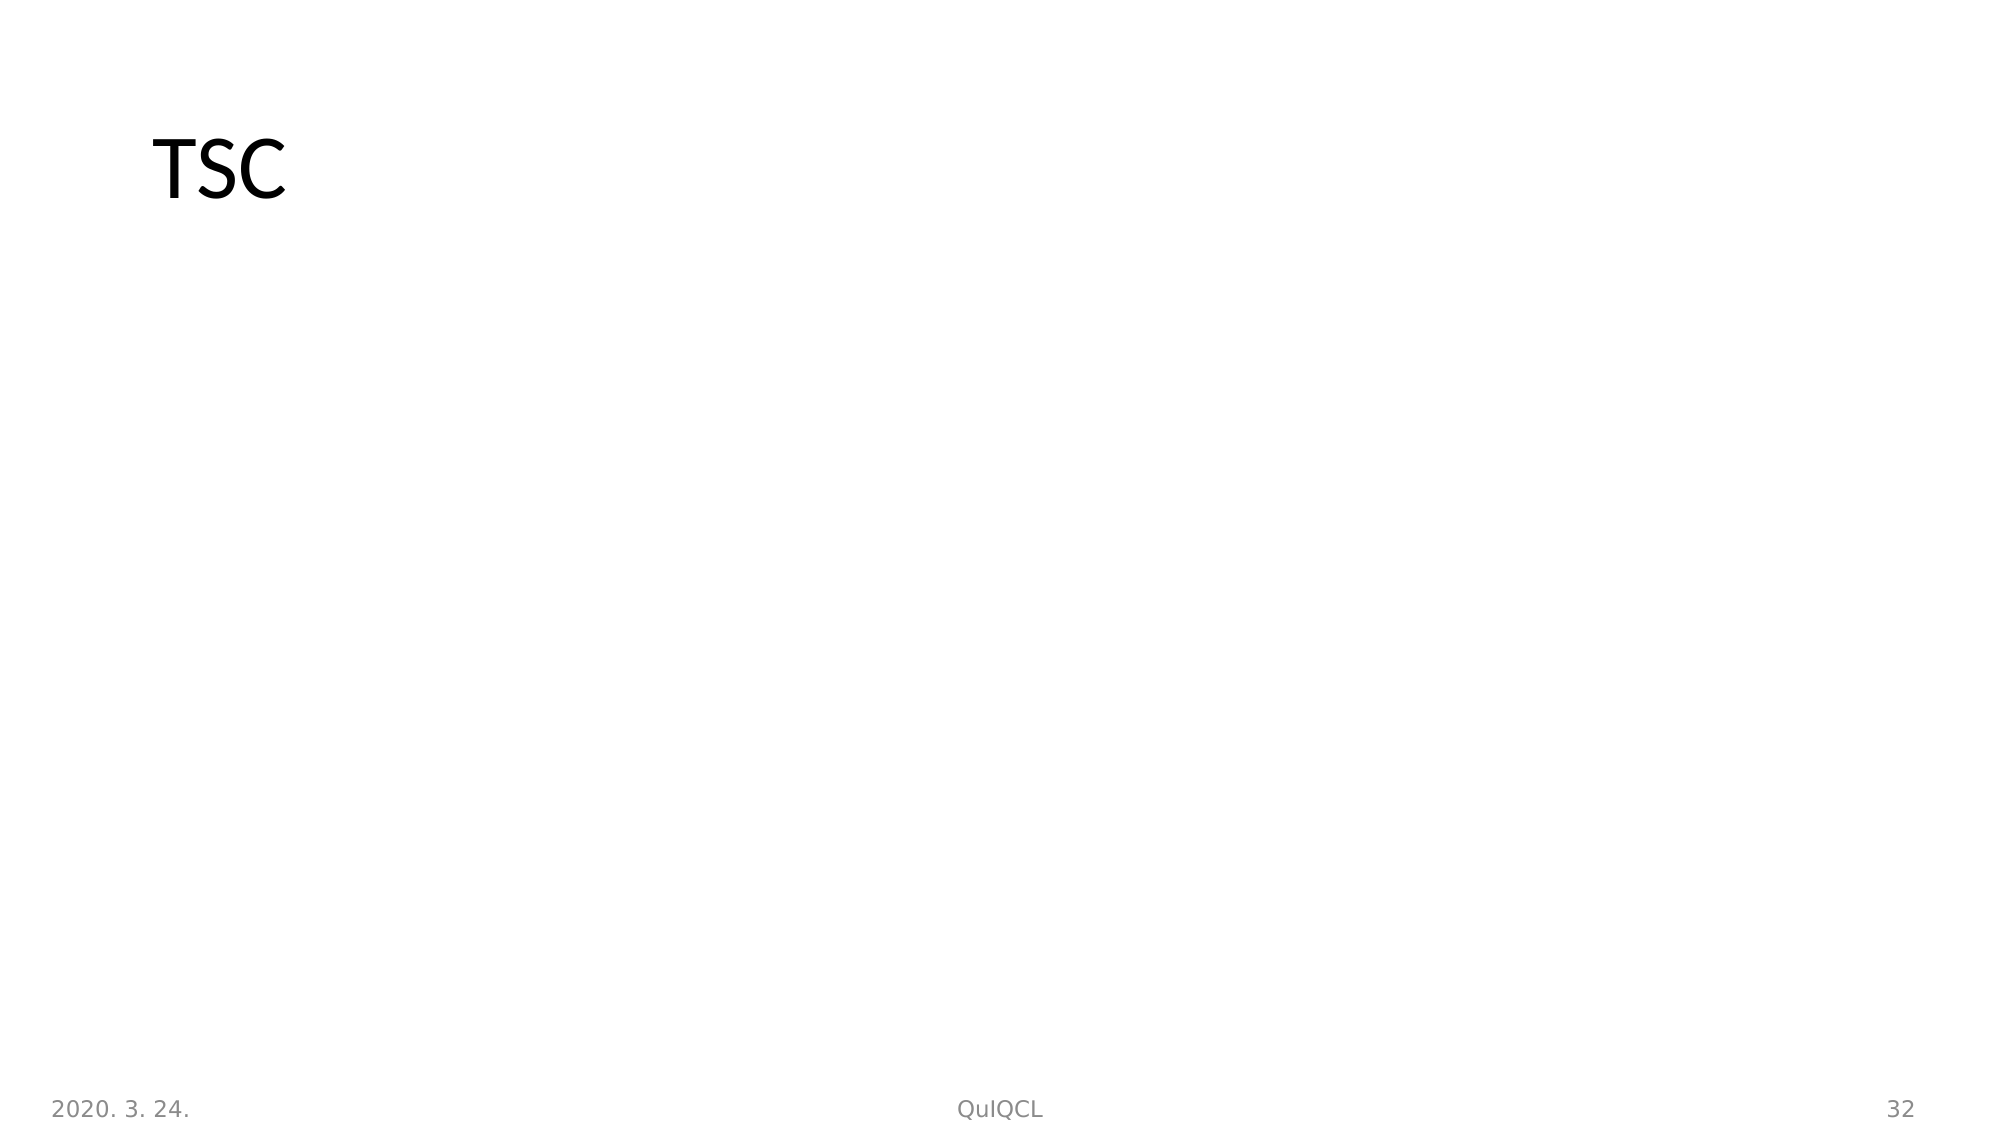

# TSC
2020. 3. 24.
QuIQCL
32